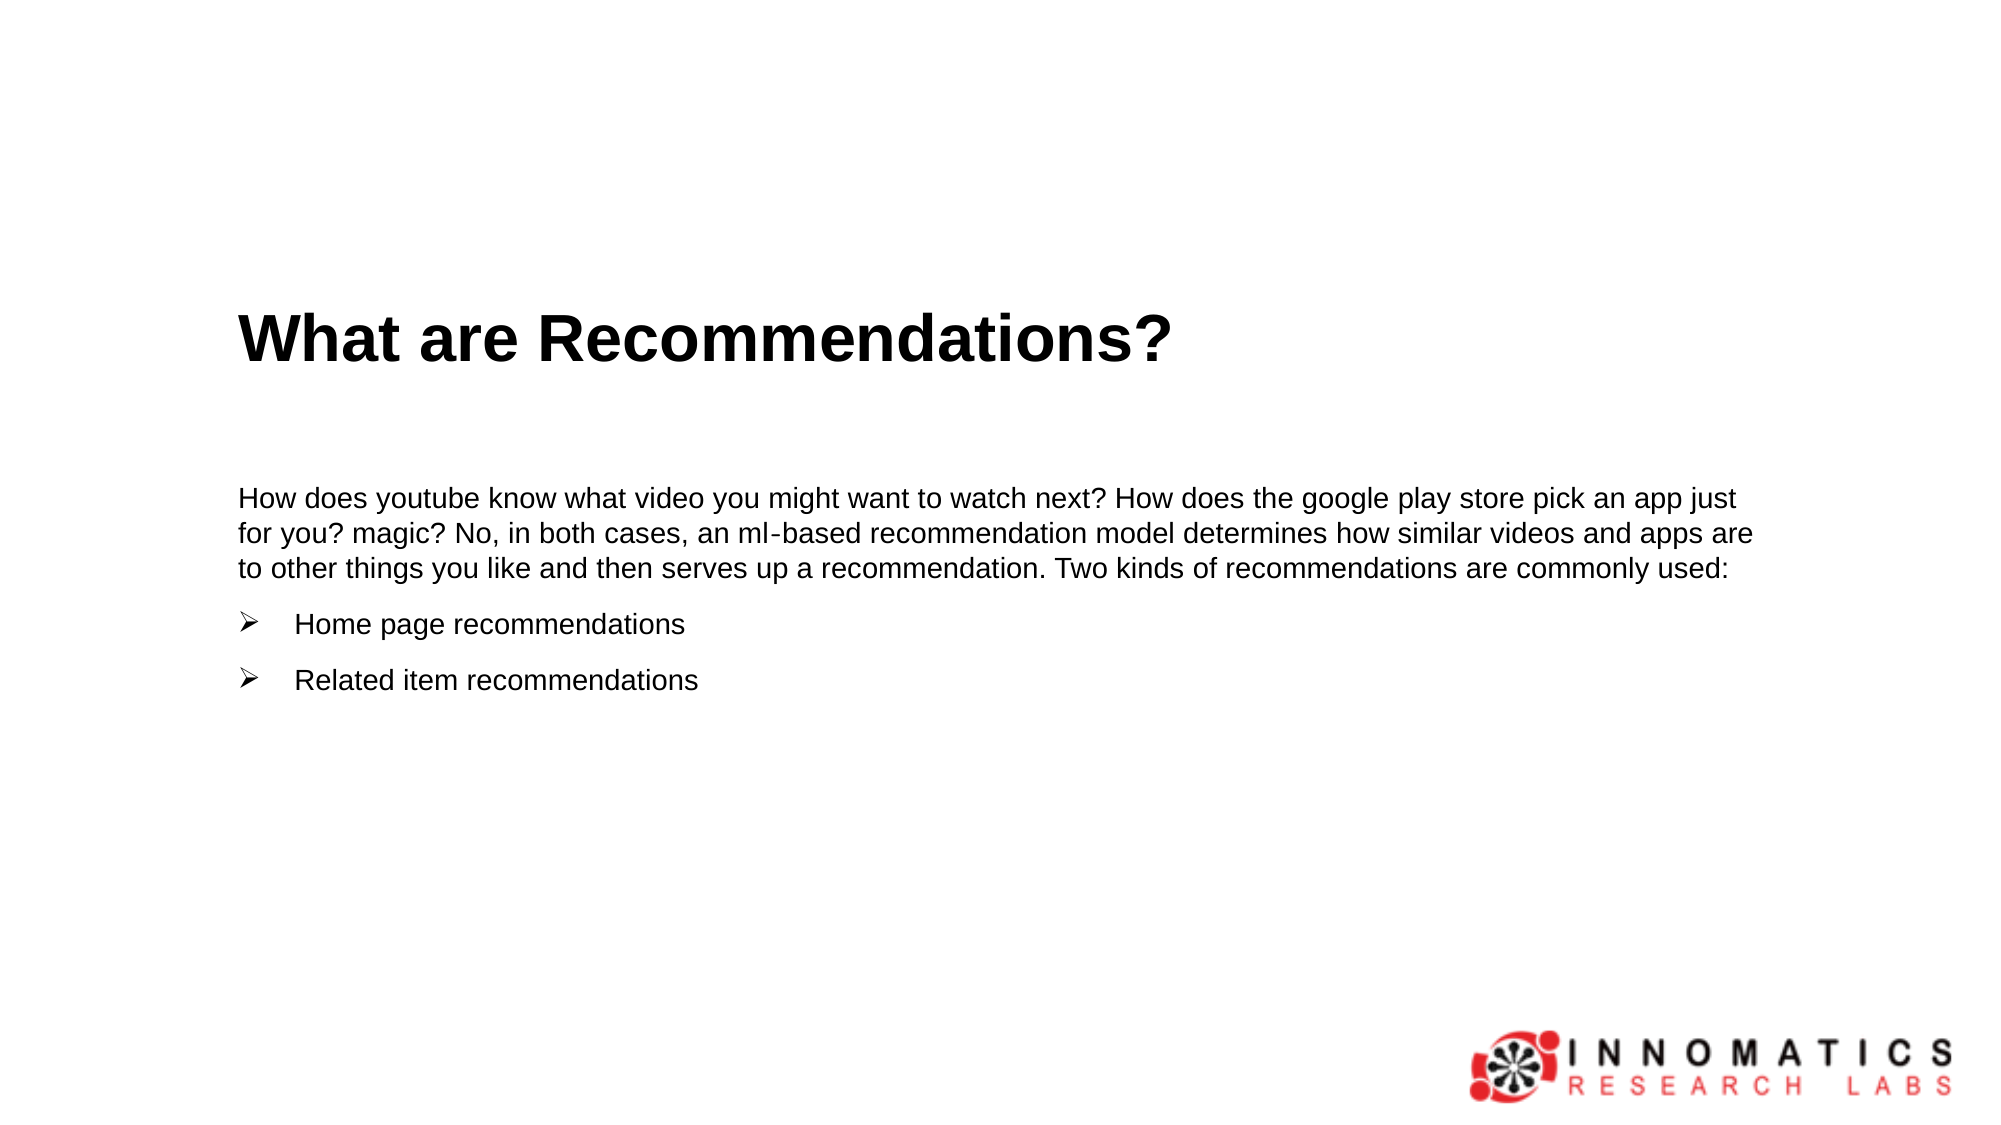

What are Recommendations?

How does youtube know what video you might want to watch next? How does the google play store pick an app just for you? magic? No, in both cases, an ml-based recommendation model determines how similar videos and apps are to other things you like and then serves up a recommendation. Two kinds of recommendations are commonly used:
Home page recommendations
Related item recommendations